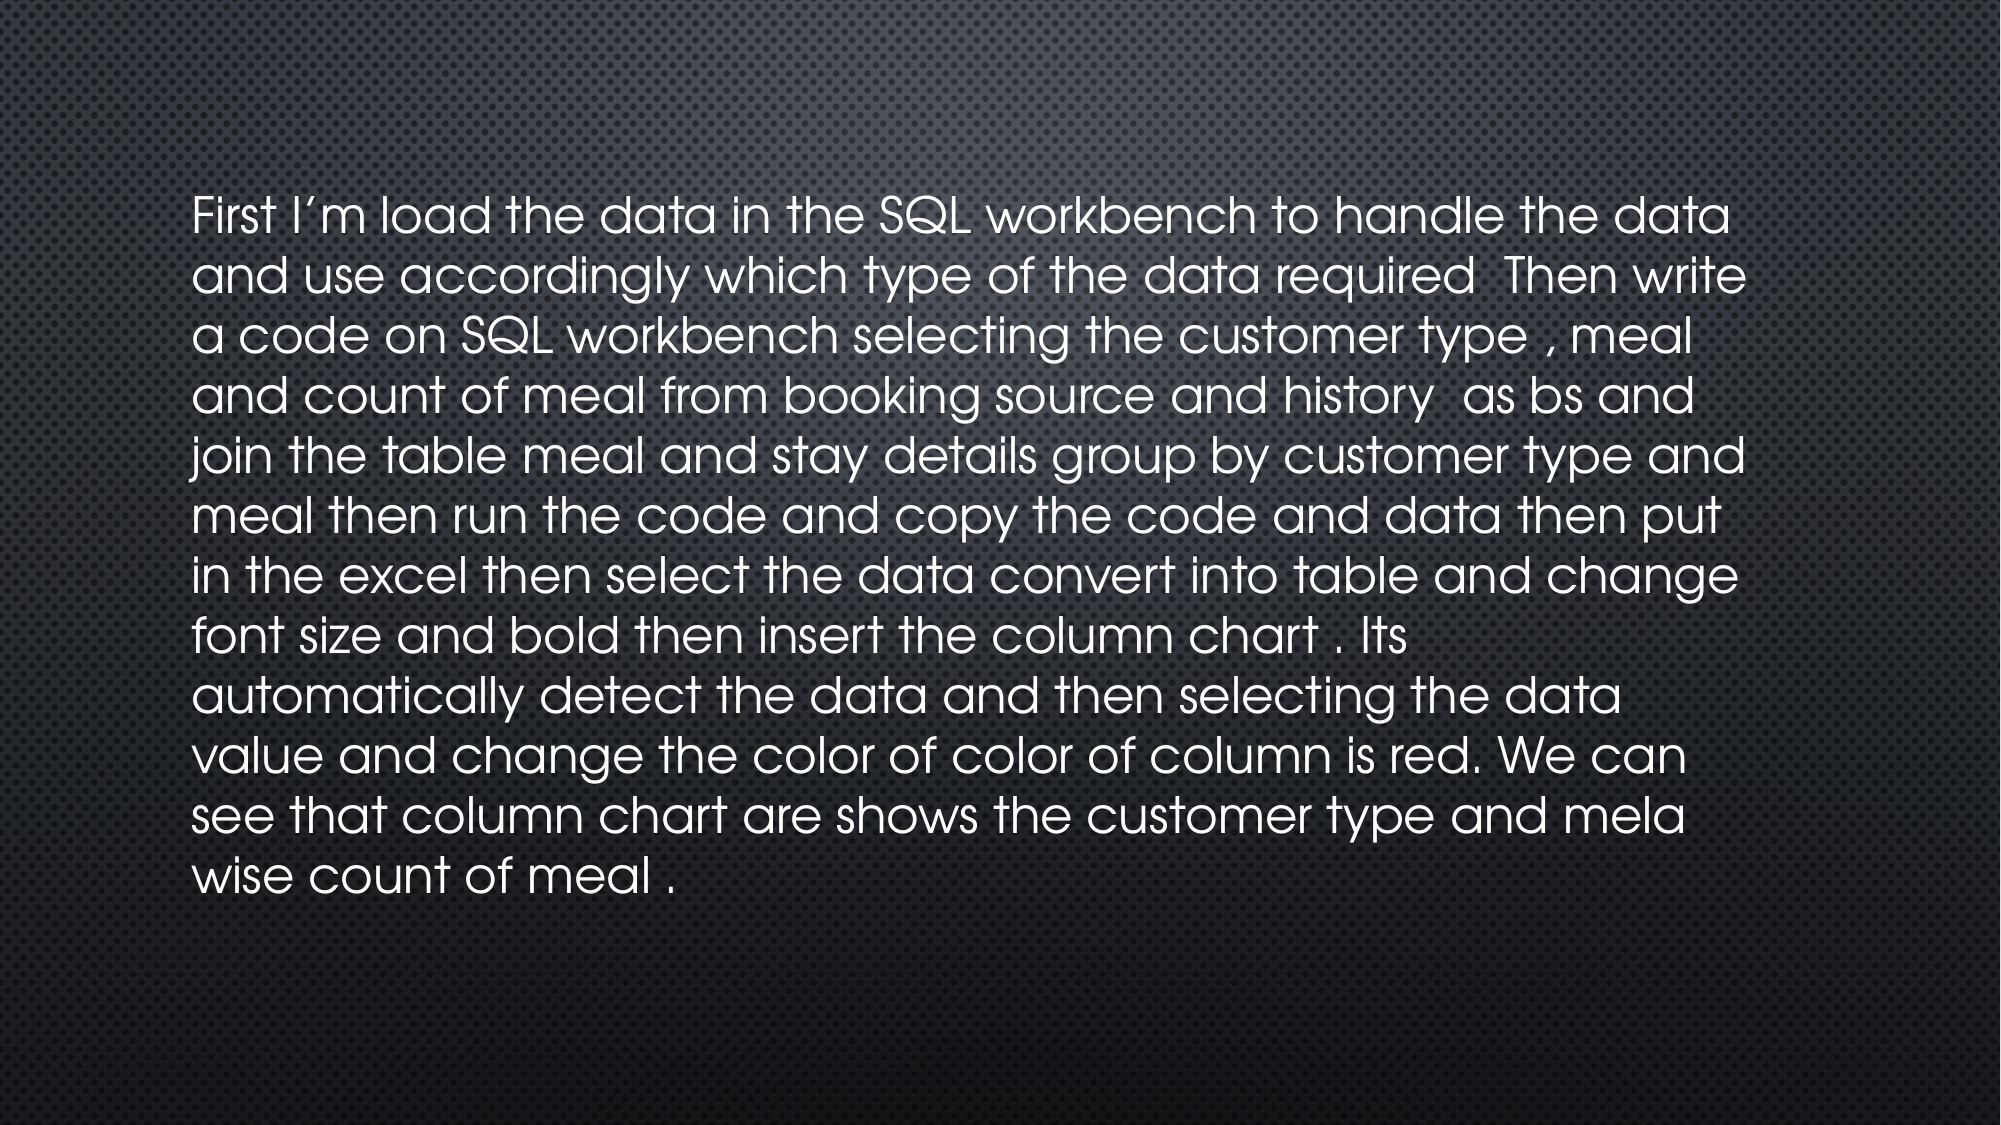

First I’m load the data in the SQL workbench to handle the data and use accordingly which type of the data required  Then write a code on SQL workbench selecting the customer type , meal and count of meal from booking source and history  as bs and join the table meal and stay details group by customer type and meal then run the code and copy the code and data then put in the excel then select the data convert into table and change font size and bold then insert the column chart . Its automatically detect the data and then selecting the data value and change the color of color of column is red. We can see that column chart are shows the customer type and mela wise count of meal .